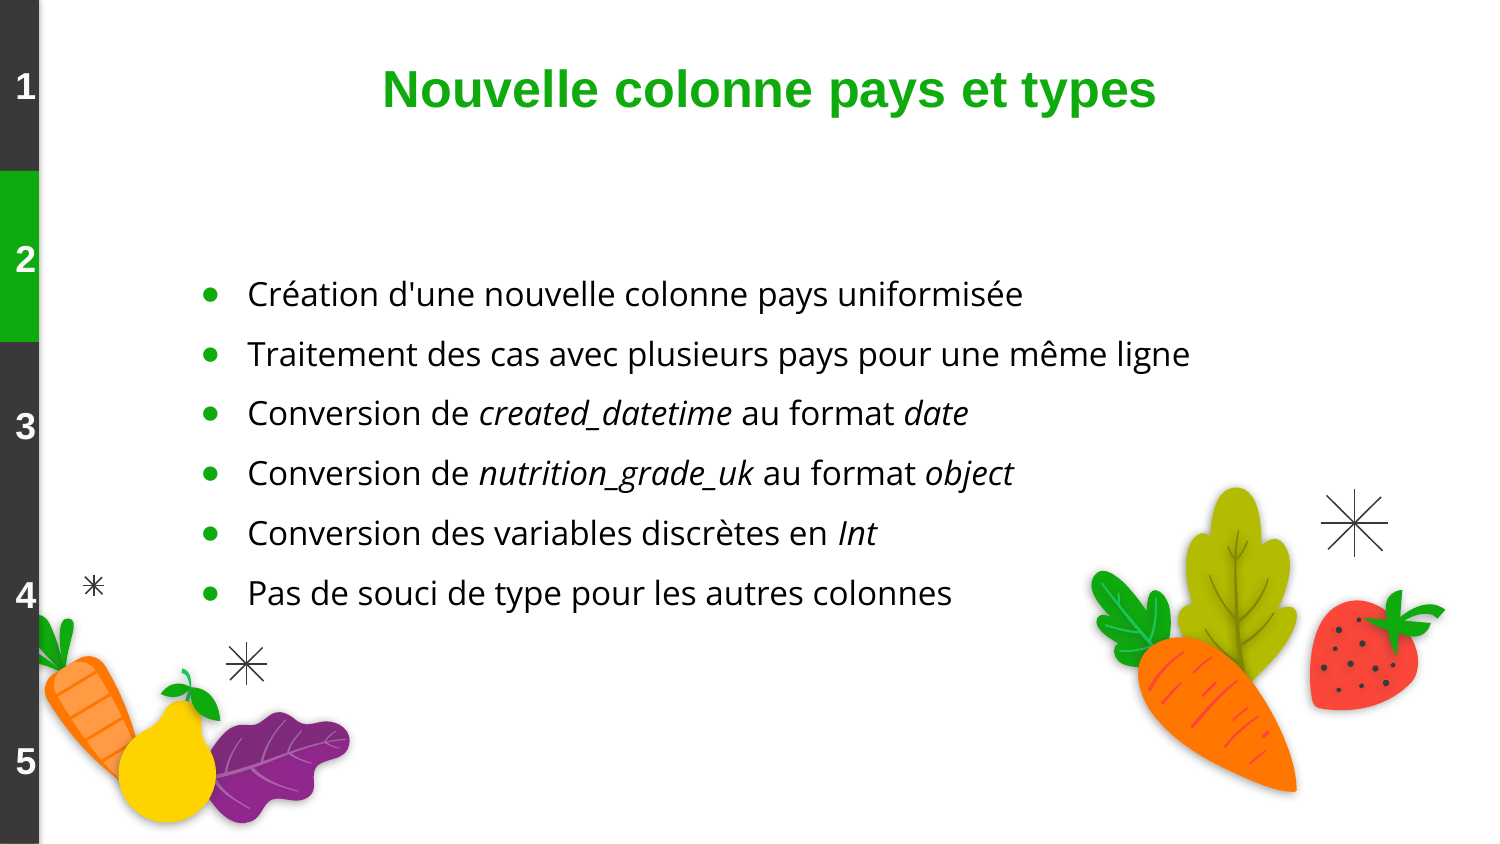

# Nouvelle colonne pays et types
1

2
Création d'une nouvelle colonne pays uniformisée
Traitement des cas avec plusieurs pays pour une même ligne
Conversion de created_datetime au format date
Conversion de nutrition_grade_uk au format object
Conversion des variables discrètes en Int
Pas de souci de type pour les autres colonnes
3

4
5